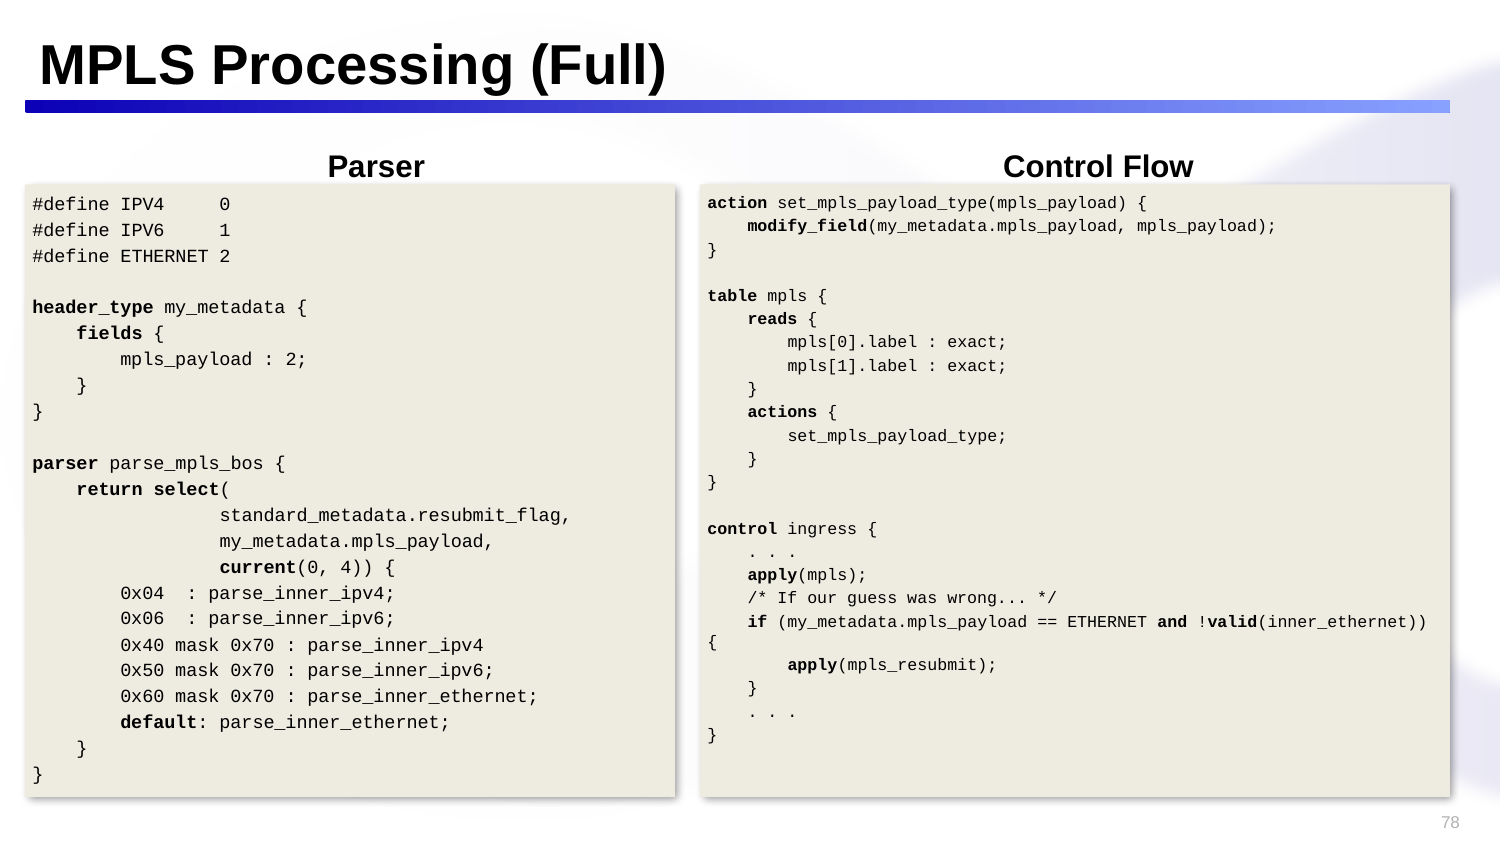

# MPLS Processing (Full)
Parser
Control Flow
#define IPV4     0
#define IPV6     1
#define ETHERNET 2

header_type my_metadata {
    fields {
        mpls_payload : 2;
    }
}

parser parse_mpls_bos {
    return select(
                 standard_metadata.resubmit_flag,
                 my_metadata.mpls_payload,
                 current(0, 4)) {
        0x04  : parse_inner_ipv4;
        0x06  : parse_inner_ipv6;
        0x40 mask 0x70 : parse_inner_ipv4
        0x50 mask 0x70 : parse_inner_ipv6;
        0x60 mask 0x70 : parse_inner_ethernet;
        default: parse_inner_ethernet;
    }
}

action set_mpls_payload_type(mpls_payload) {
    modify_field(my_metadata.mpls_payload, mpls_payload);
}

table mpls {
    reads {
        mpls[0].label : exact;
        mpls[1].label : exact;
    }
    actions {
        set_mpls_payload_type;
    }
}

control ingress {
    . . .
    apply(mpls);
    /* If our guess was wrong... */
    if (my_metadata.mpls_payload == ETHERNET and !valid(inner_ethernet)) {
        apply(mpls_resubmit);
    }
    . . .
}
78